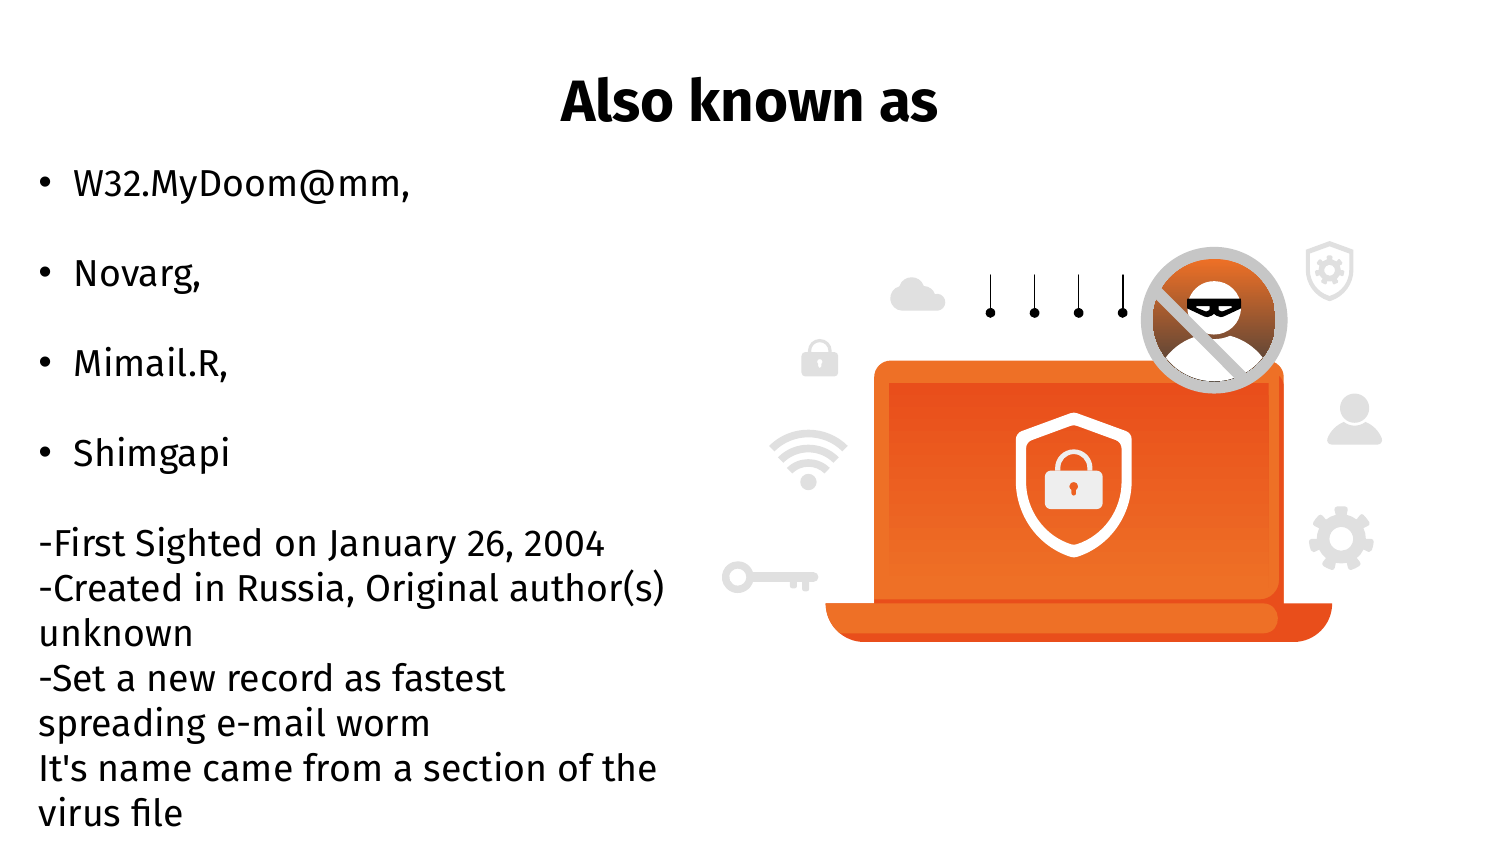

# Also known as
W32.MyDoom@mm,

Novarg,

Mimail.R,

Shimgapi

-First Sighted on January 26, 2004
-Created in Russia, Original author(s) unknown
-Set a new record as fastest spreading e-mail worm
It's name came from a section of the virus file